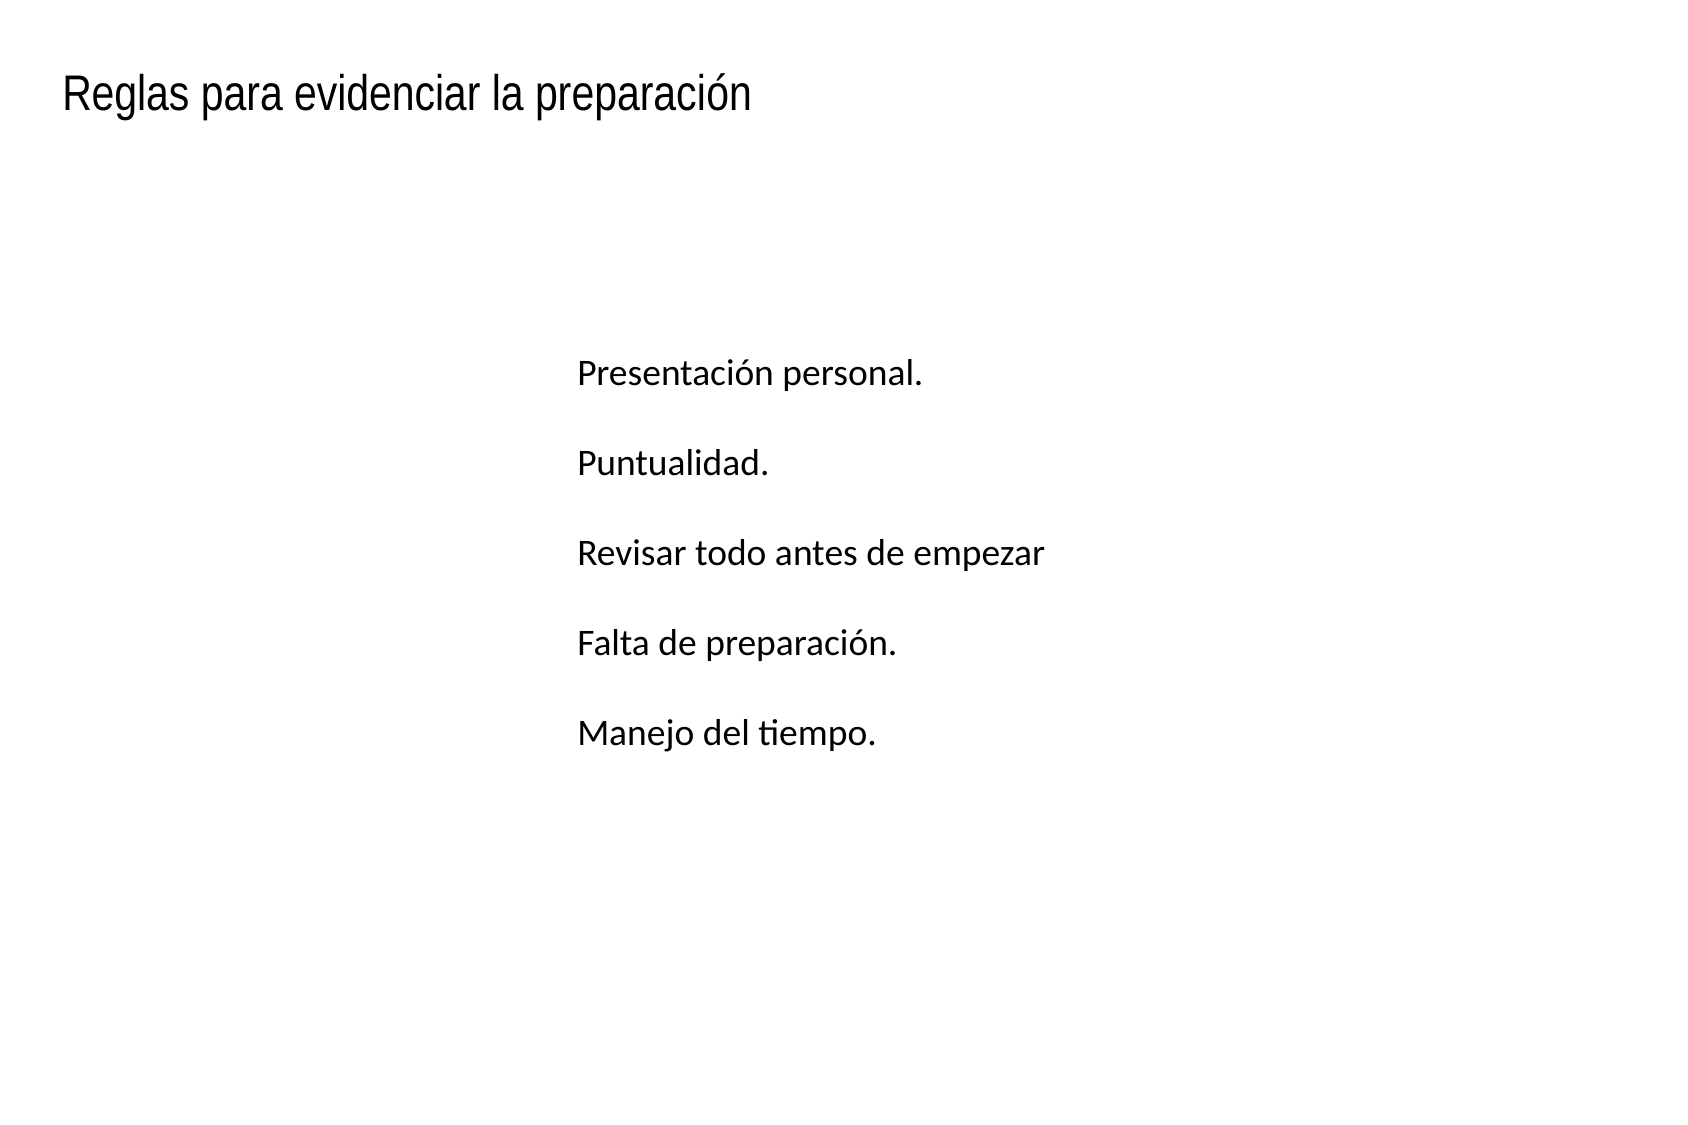

# Reglas para evidenciar la preparación
Presentación personal.

Puntualidad.

Revisar todo antes de empezar

Falta de preparación.

Manejo del tiempo.